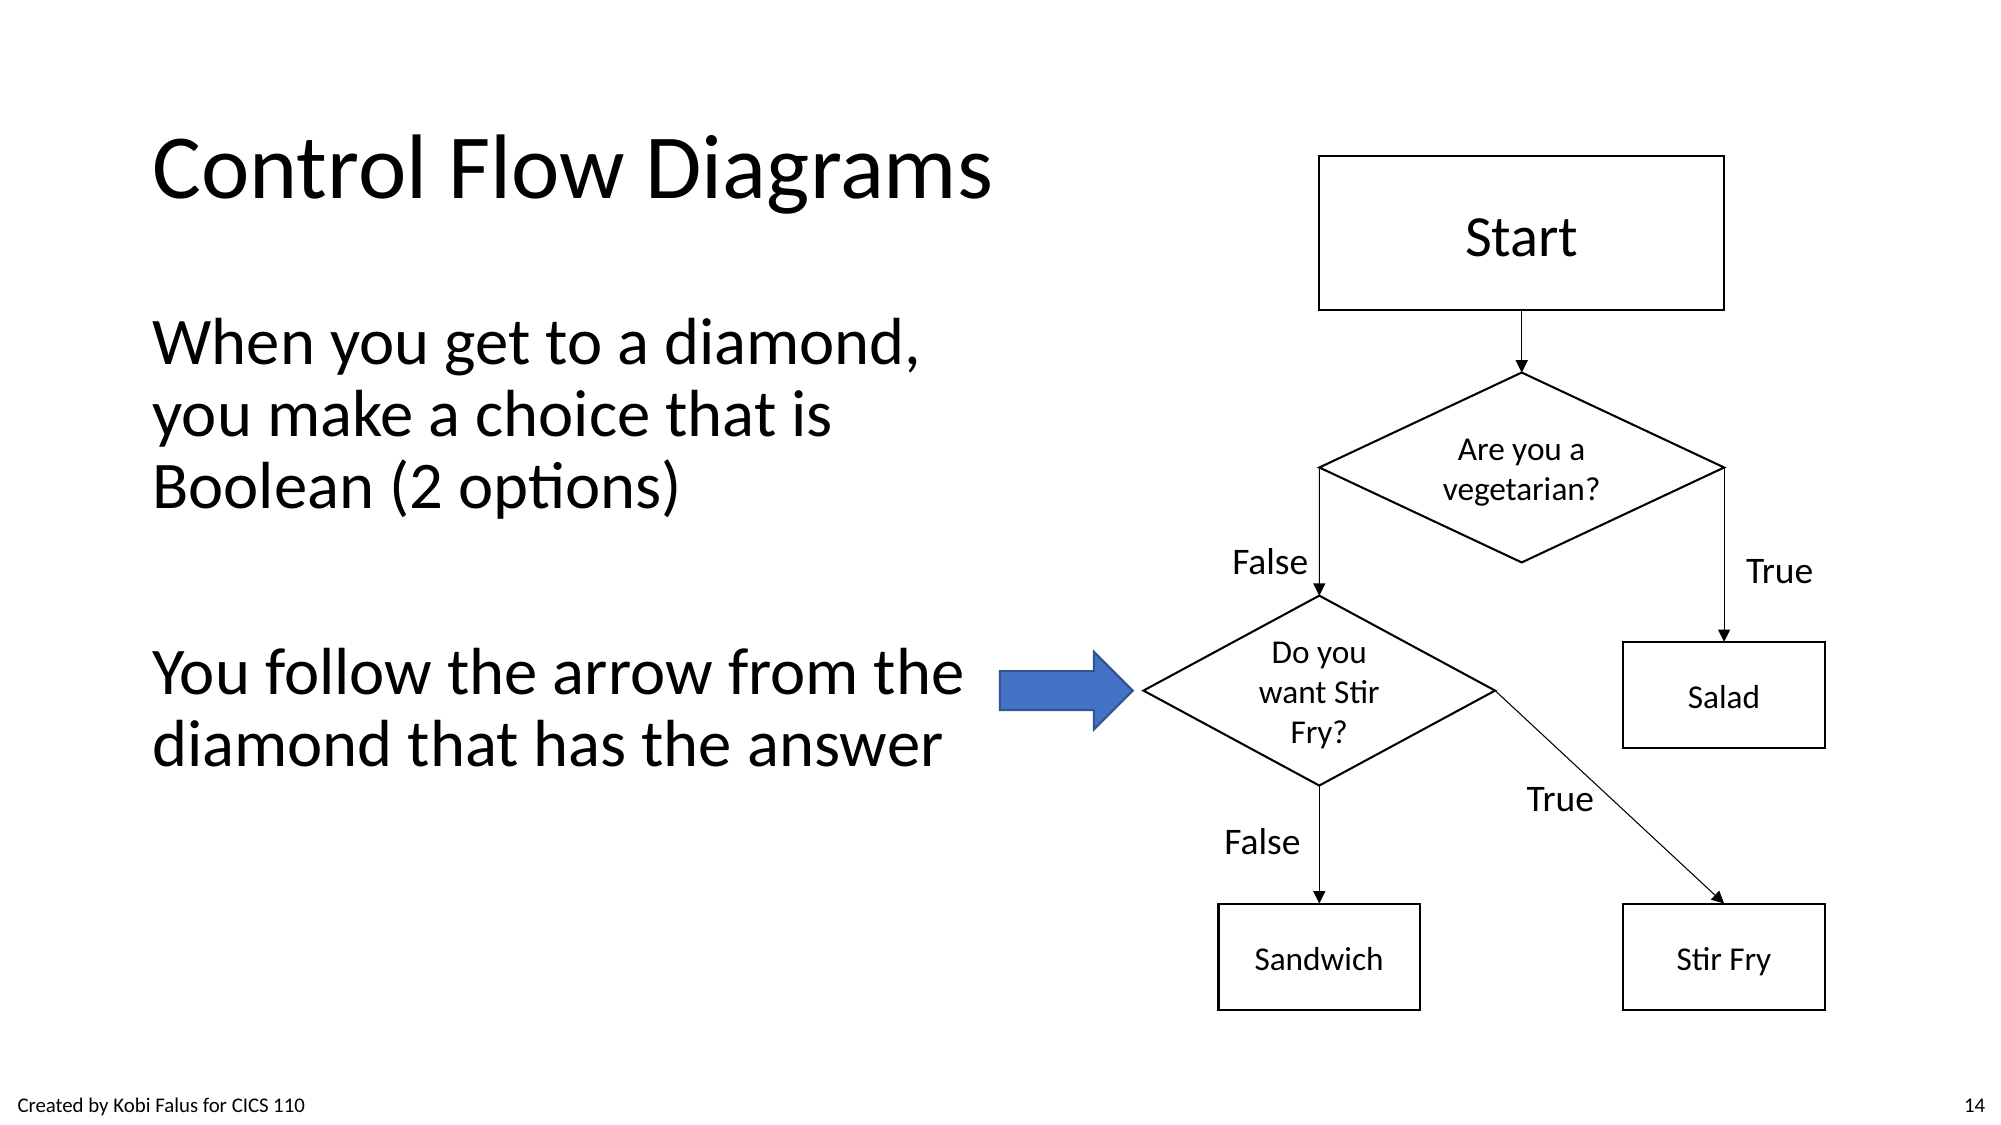

# Control Flow Diagrams
Start
When you get to a diamond, you make a choice that is Boolean (2 options)

You follow the arrow from the diamond that has the answer
Are you a vegetarian?
False
True
Do you want Stir Fry?
Salad

True
False
Sandwich
Stir Fry